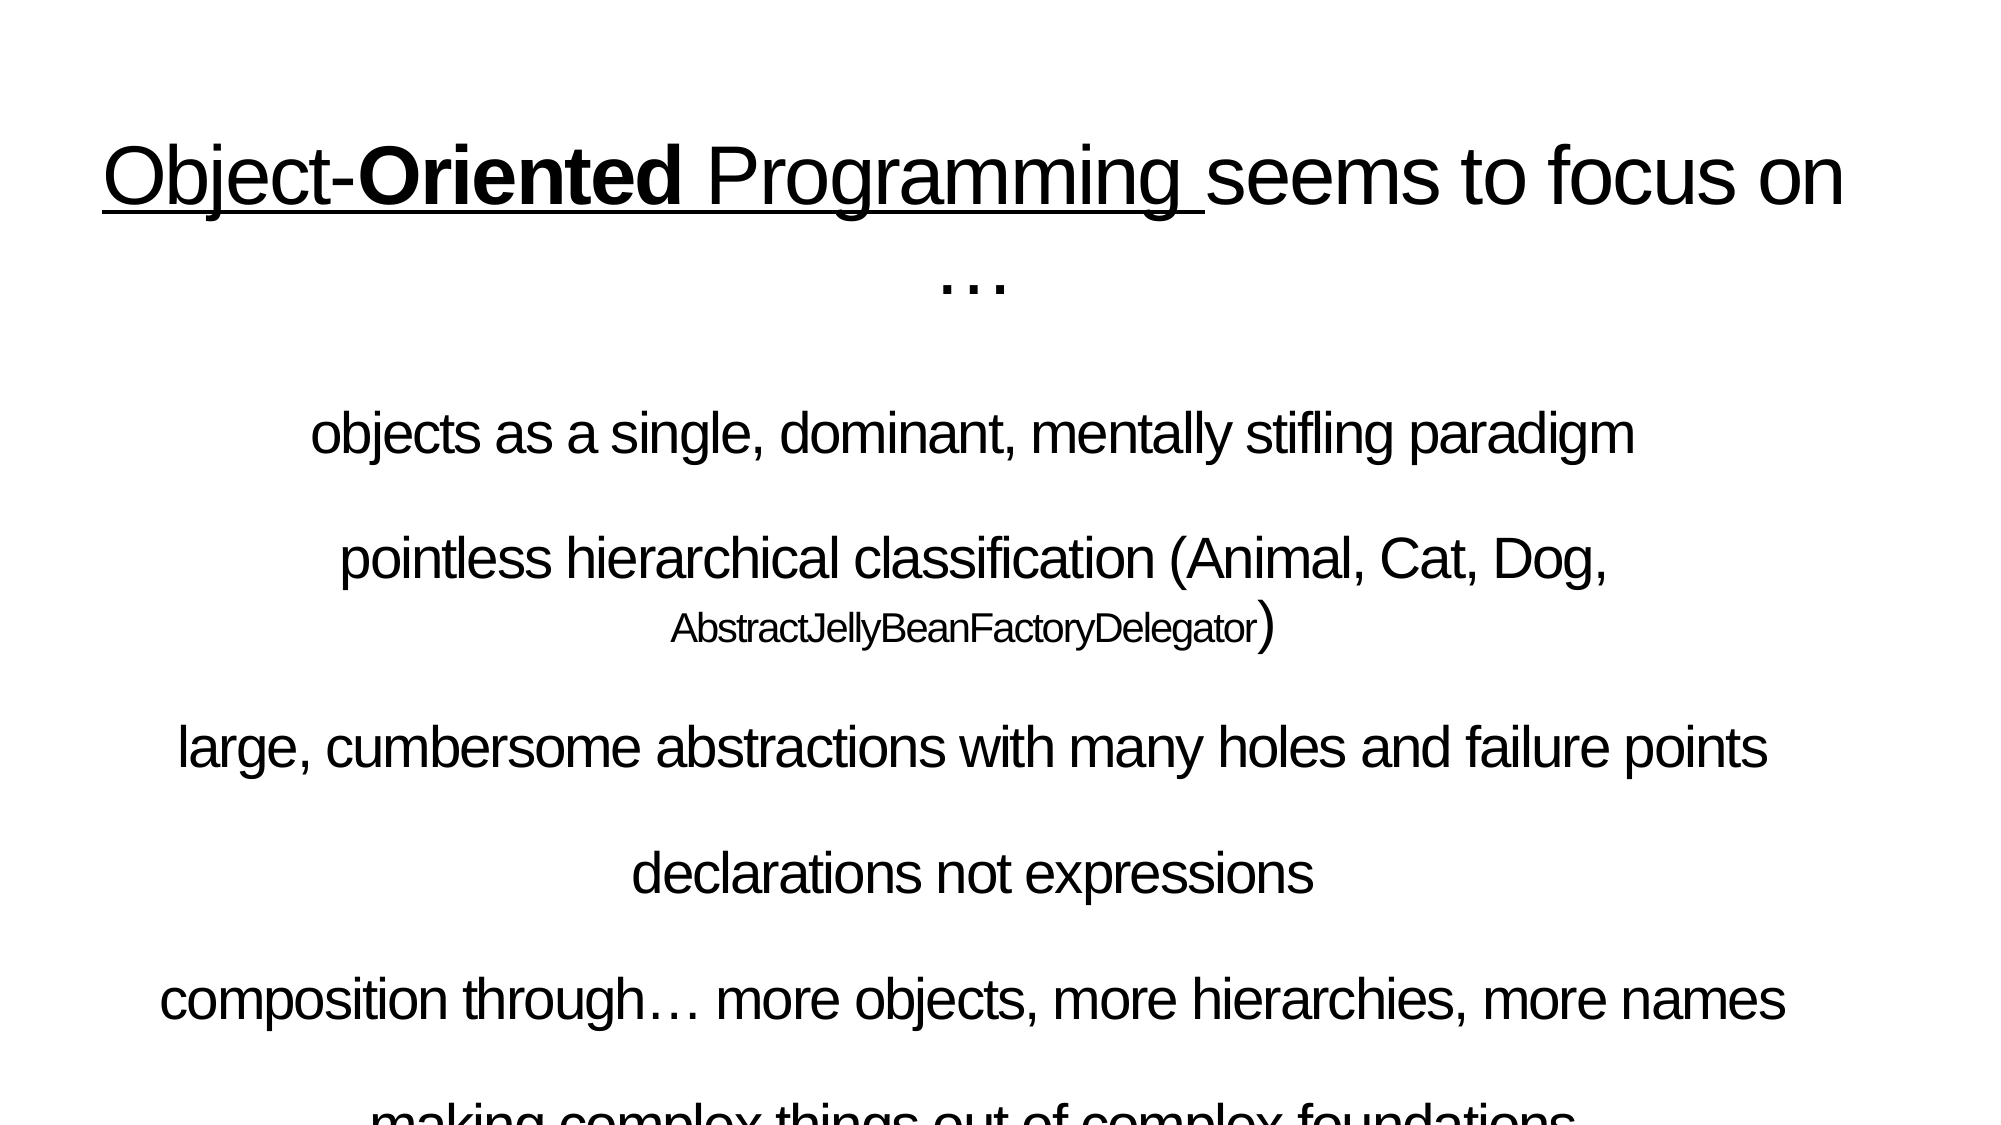

# Object-Oriented Programming seems to focus on … objects as a single, dominant, mentally stifling paradigm pointless hierarchical classification (Animal, Cat, Dog, AbstractJellyBeanFactoryDelegator) large, cumbersome abstractions with many holes and failure points declarations not expressions composition through… more objects, more hierarchies, more names making complex things out of complex foundations